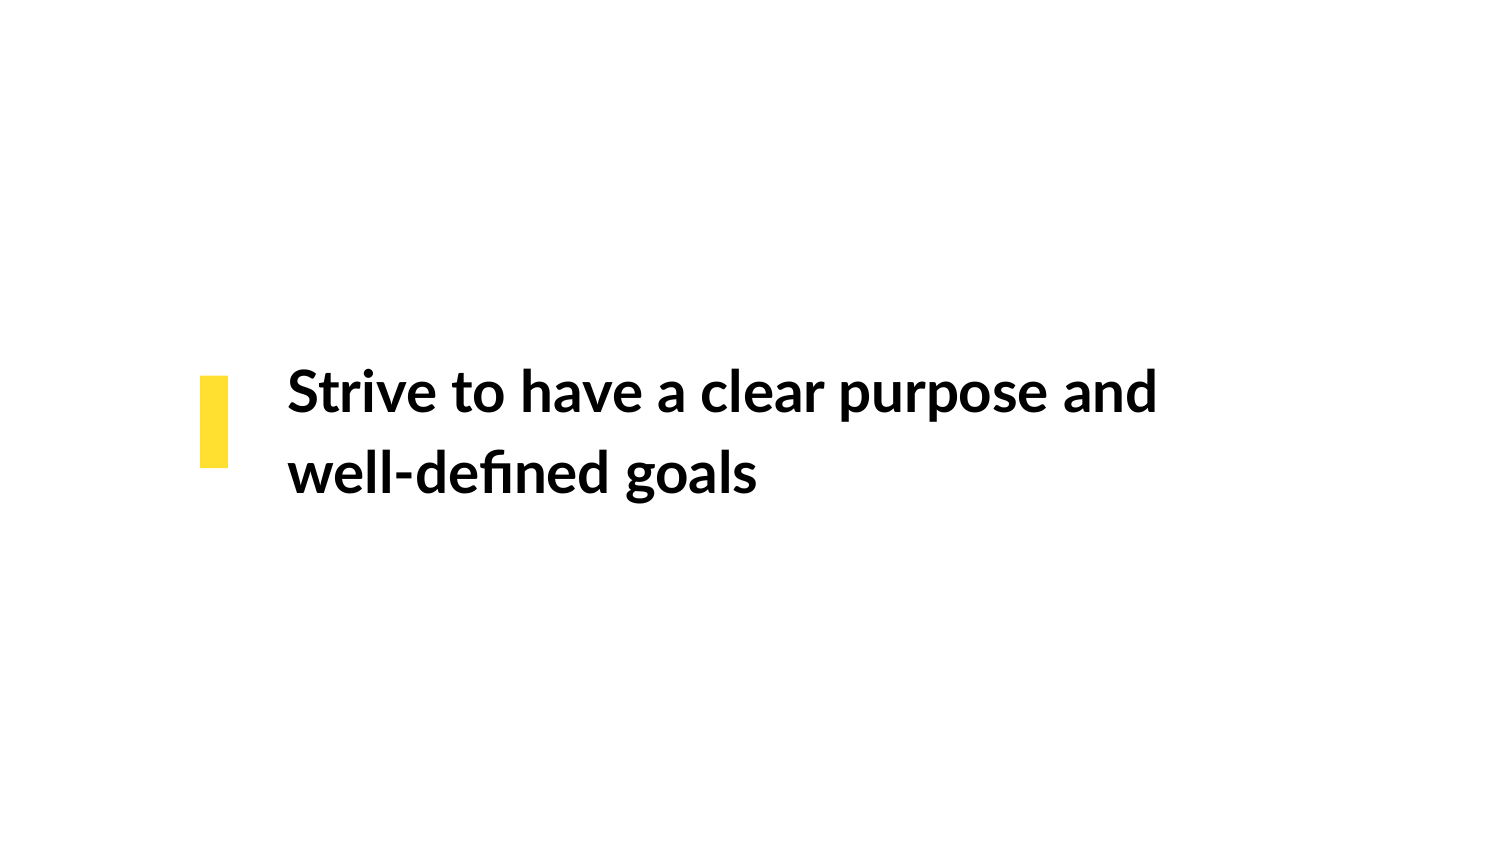

# Strive to have a clear purpose and well-defined goals